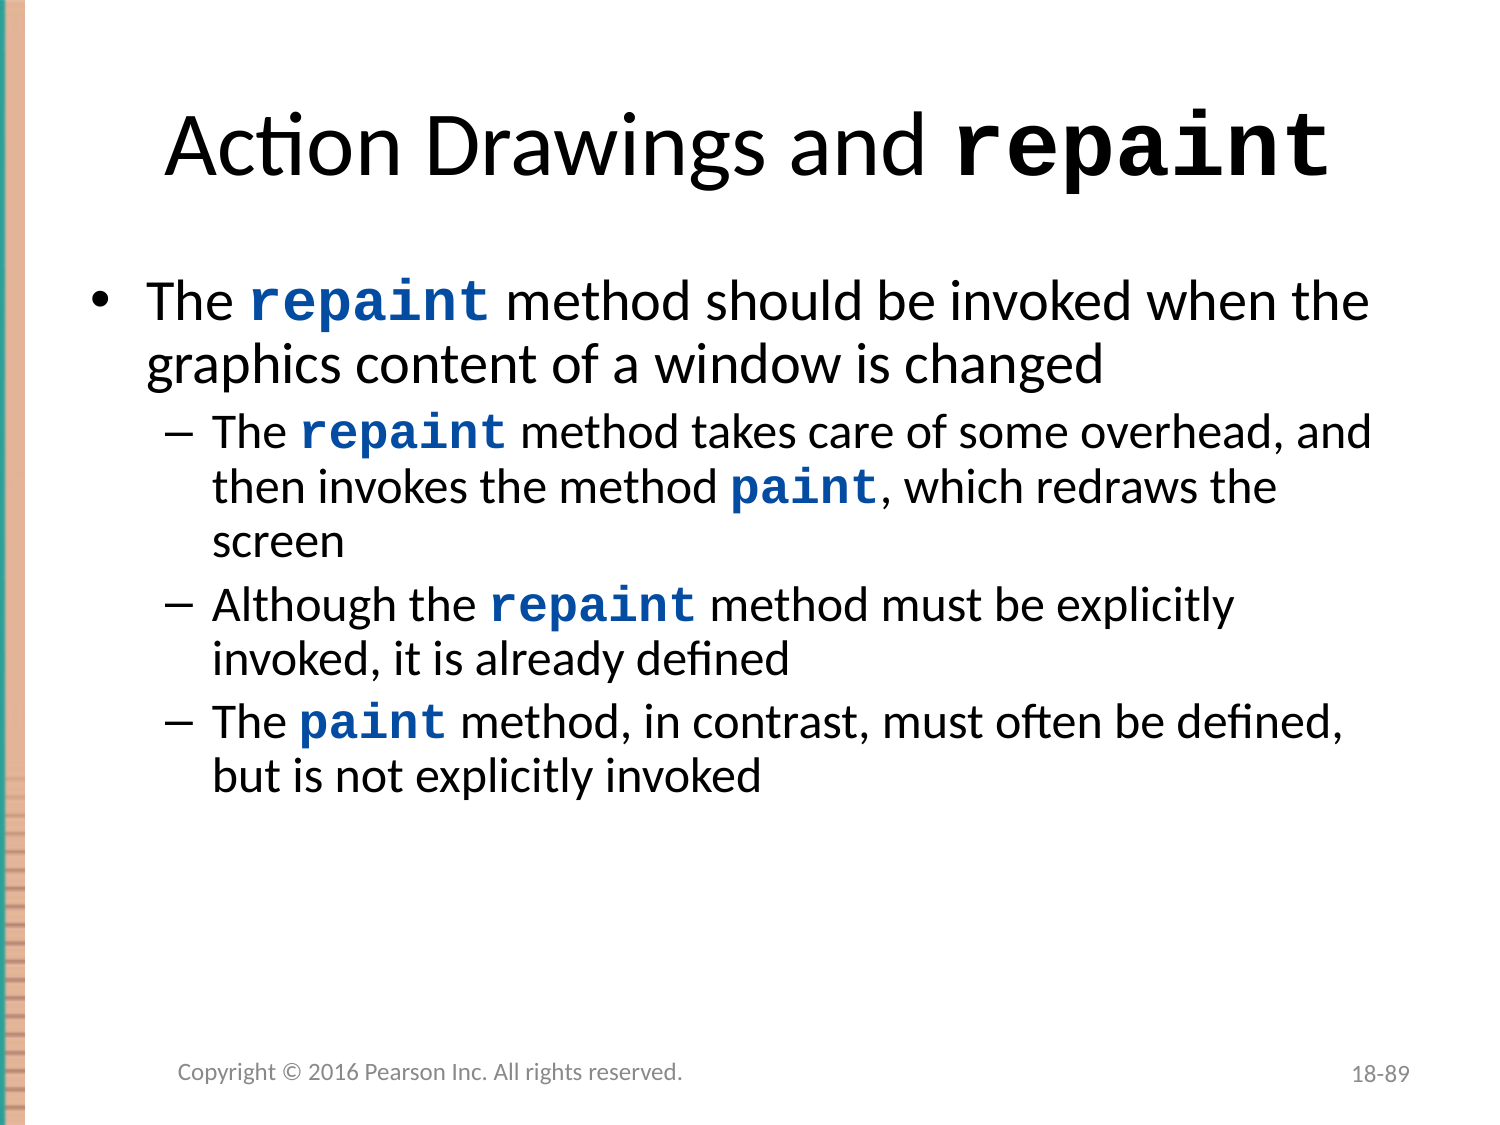

# Action Drawings and repaint
The repaint method should be invoked when the graphics content of a window is changed
The repaint method takes care of some overhead, and then invokes the method paint, which redraws the screen
Although the repaint method must be explicitly invoked, it is already defined
The paint method, in contrast, must often be defined, but is not explicitly invoked
Copyright © 2016 Pearson Inc. All rights reserved.
18-89